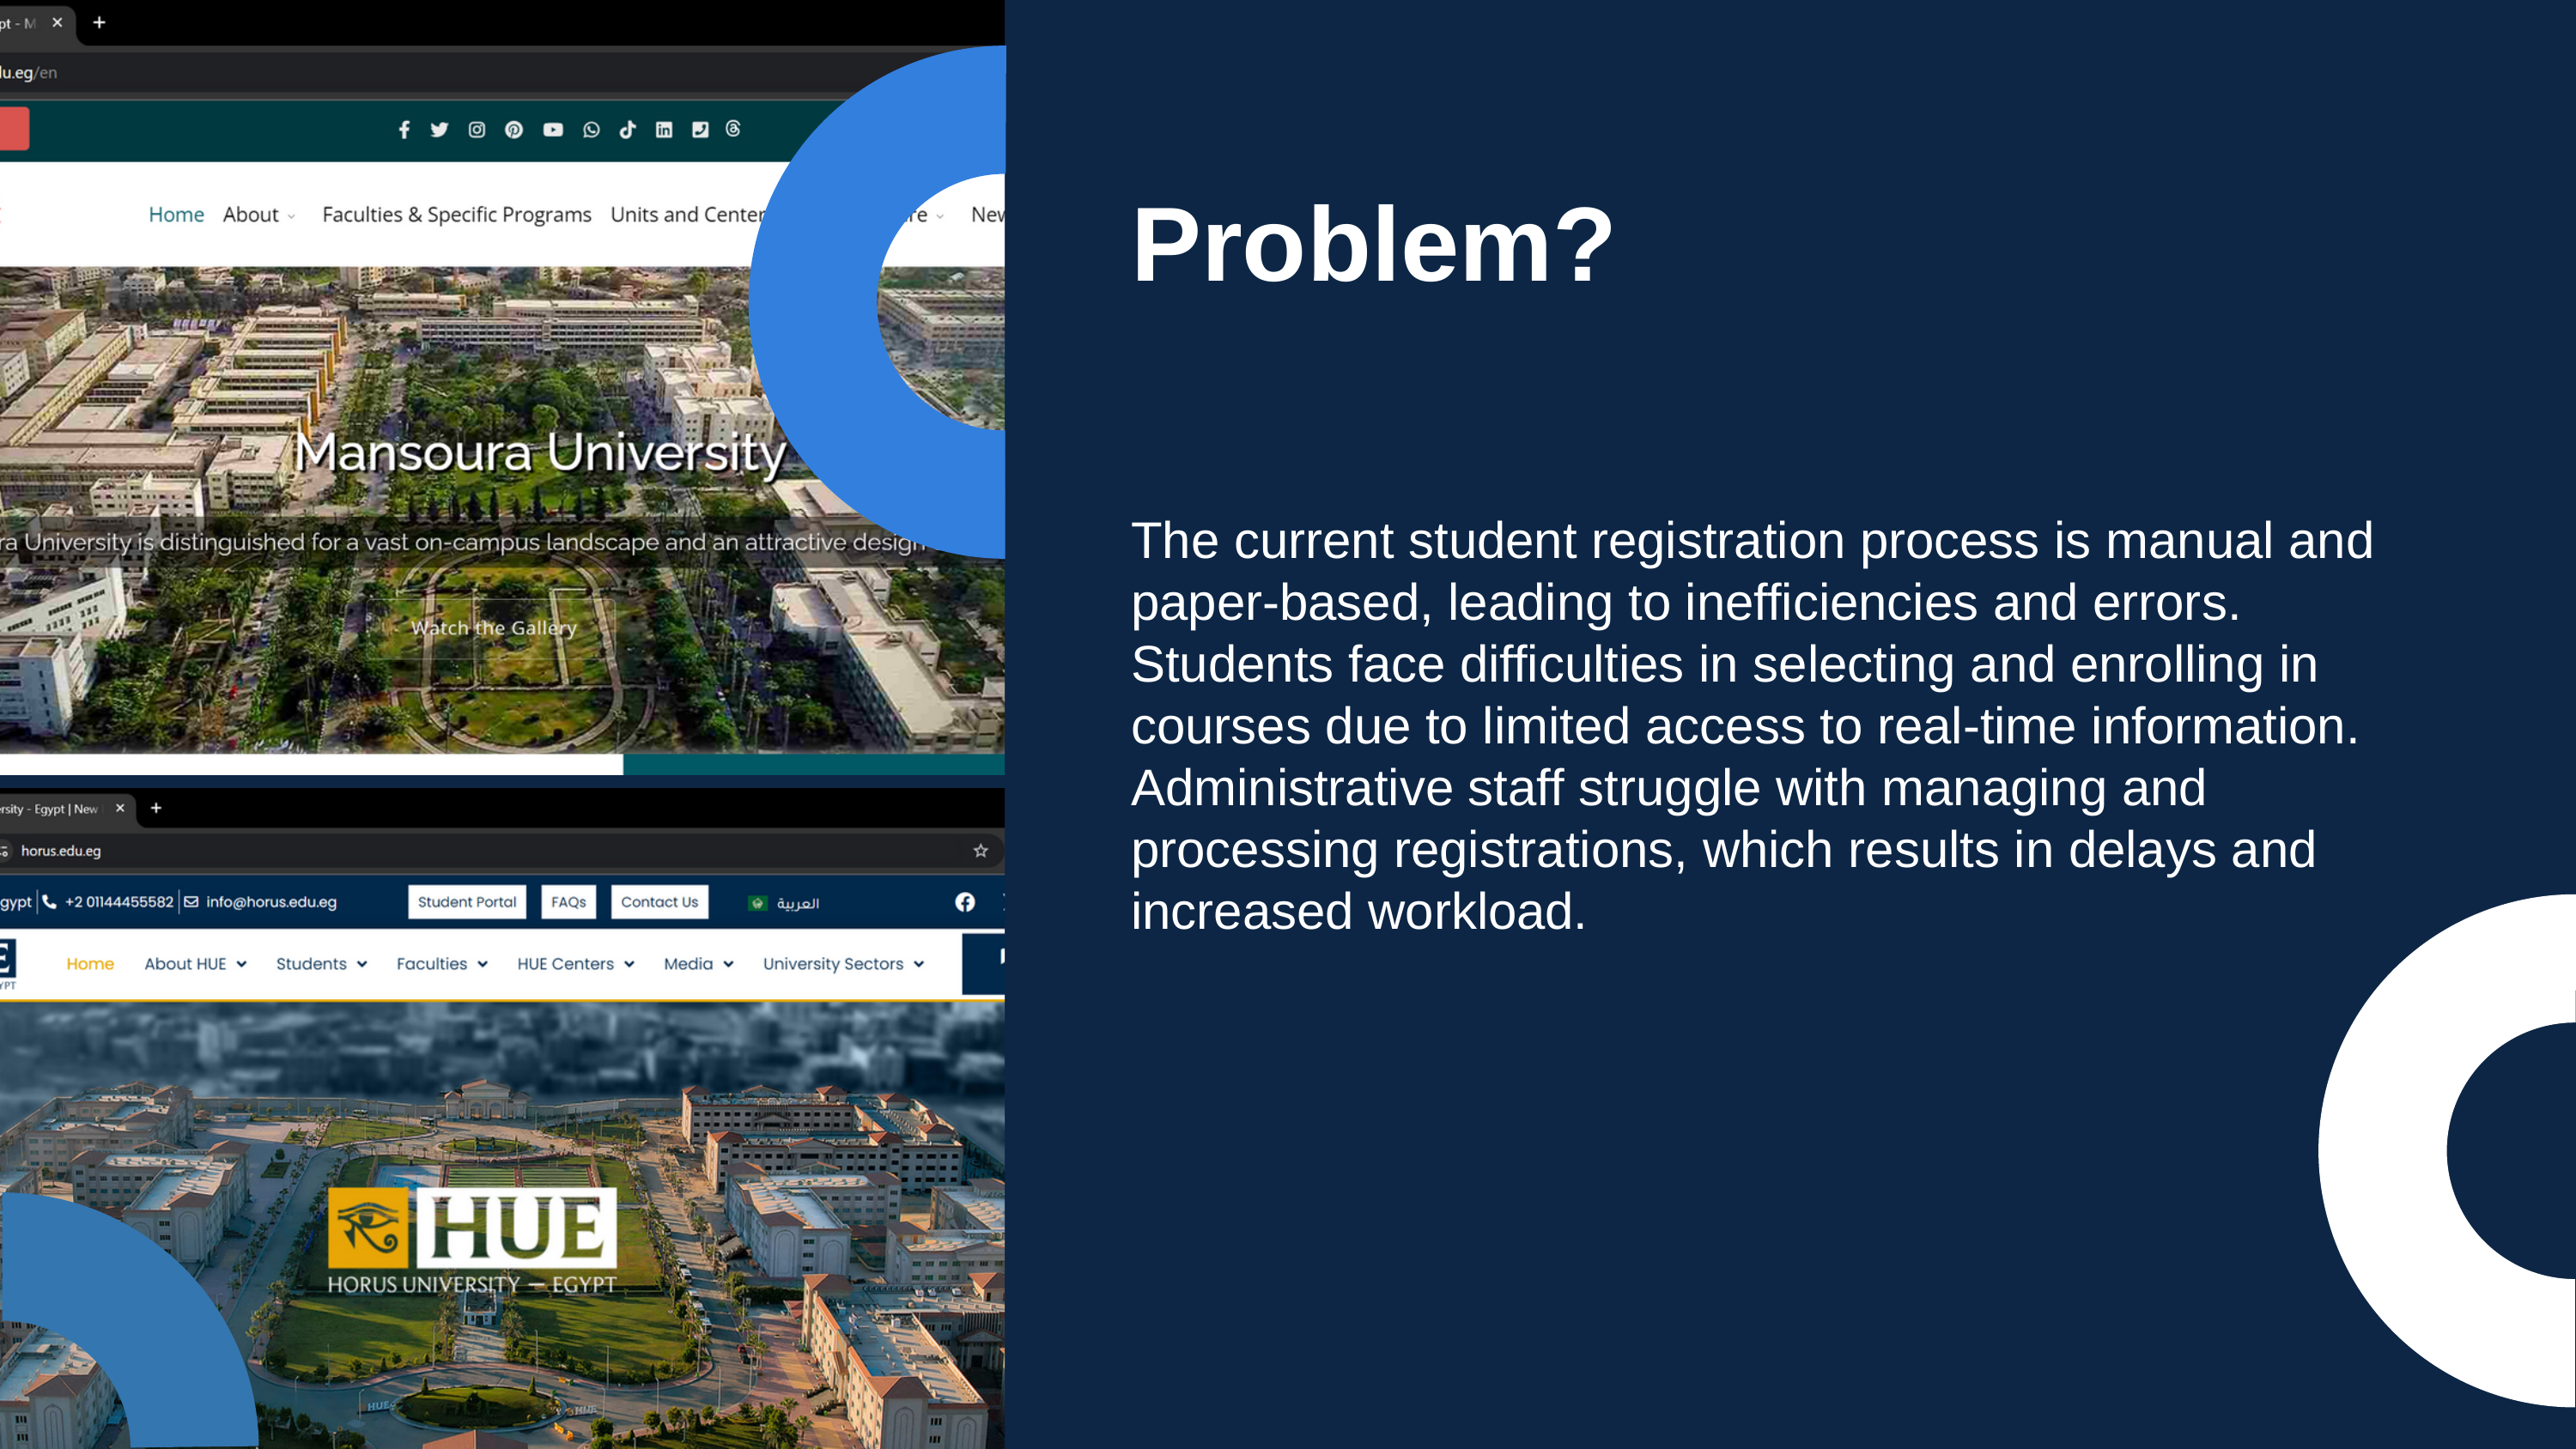

Problem?
The current student registration process is manual and paper-based, leading to inefficiencies and errors. Students face difficulties in selecting and enrolling in courses due to limited access to real-time information. Administrative staff struggle with managing and processing registrations, which results in delays and increased workload.